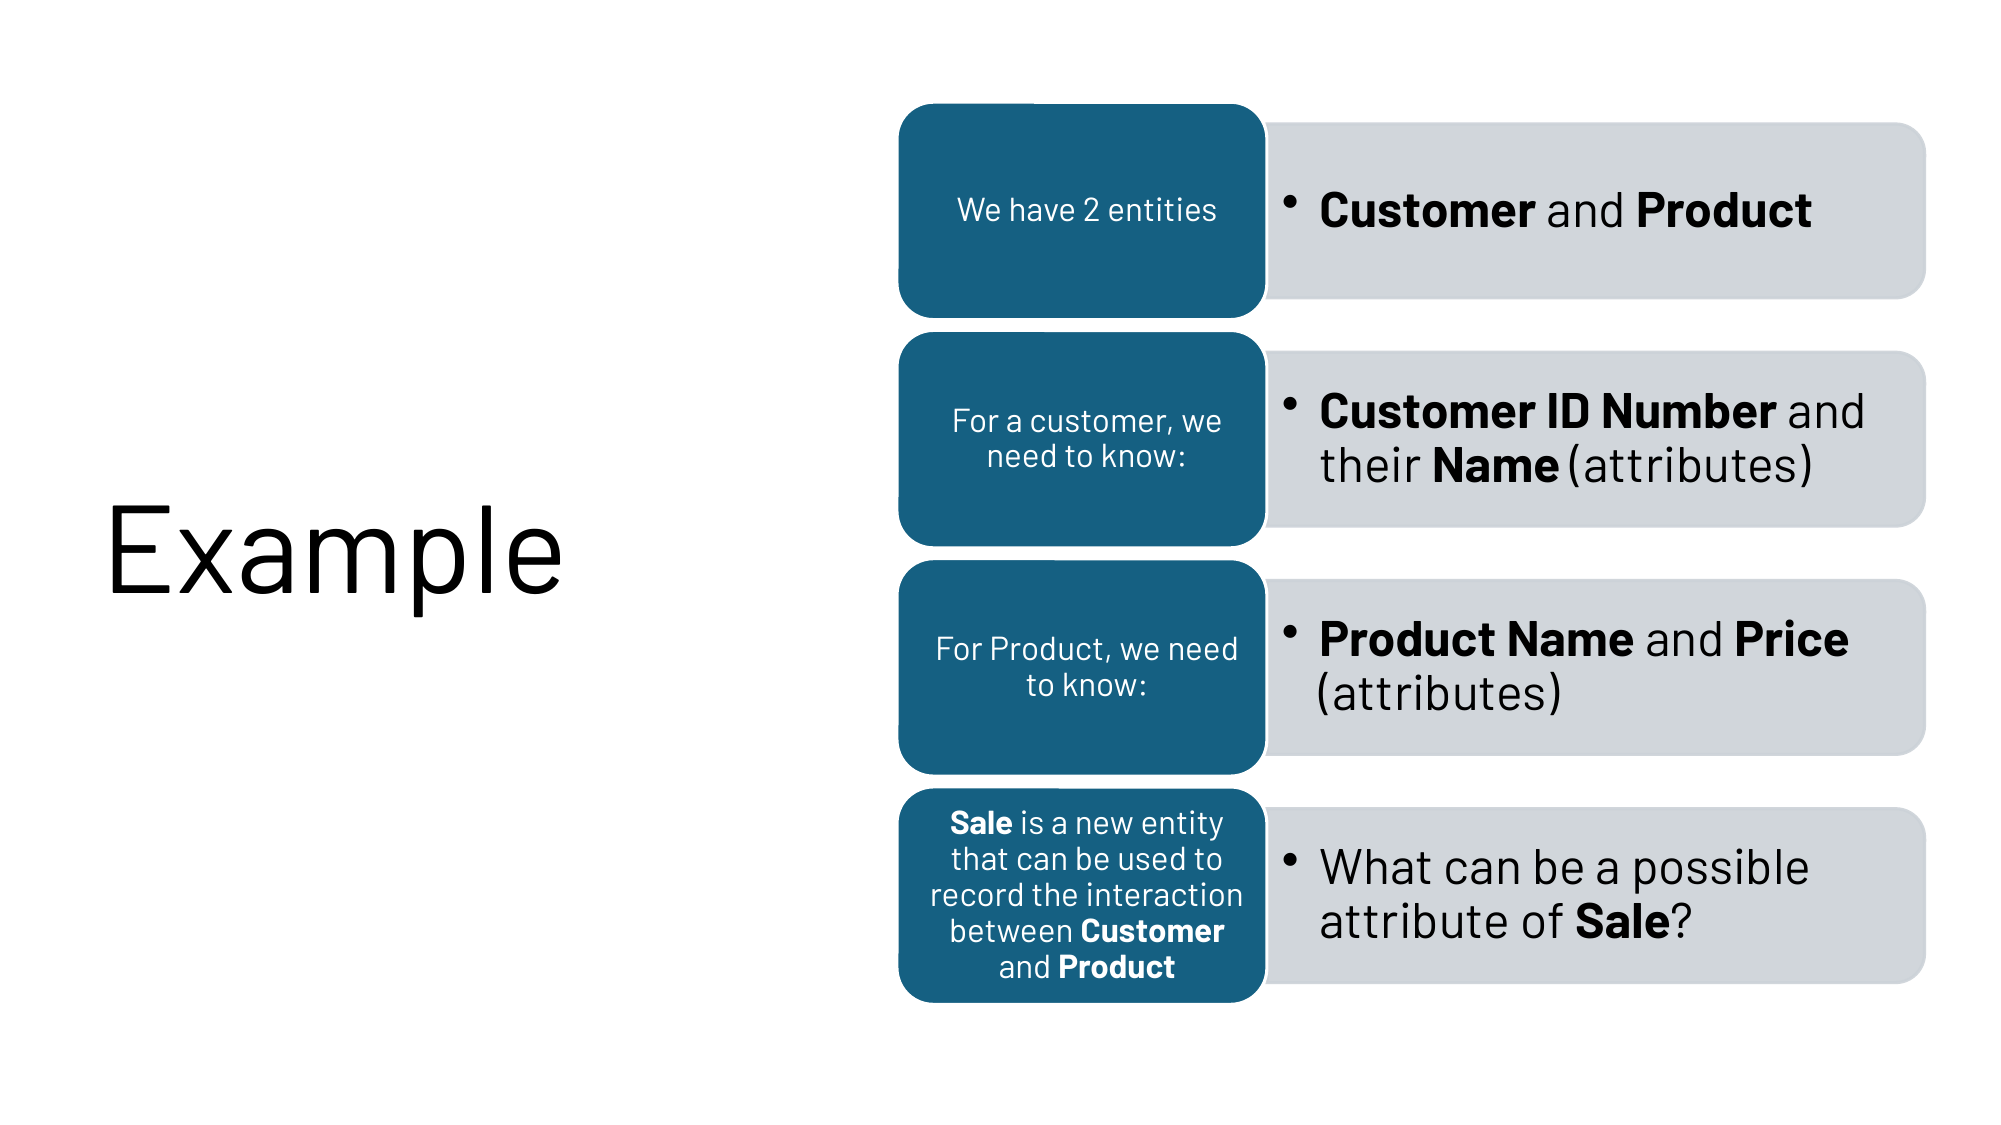

# Example
Customer and Product
We have 2 entities
Customer ID Number and their Name (attributes)
For a customer, we need to know:
Product Name and Price (attributes)
For Product, we need to know:
What can be a possible attribute of Sale?
Sale is a new entity that can be used to record the interaction between Customer and Product